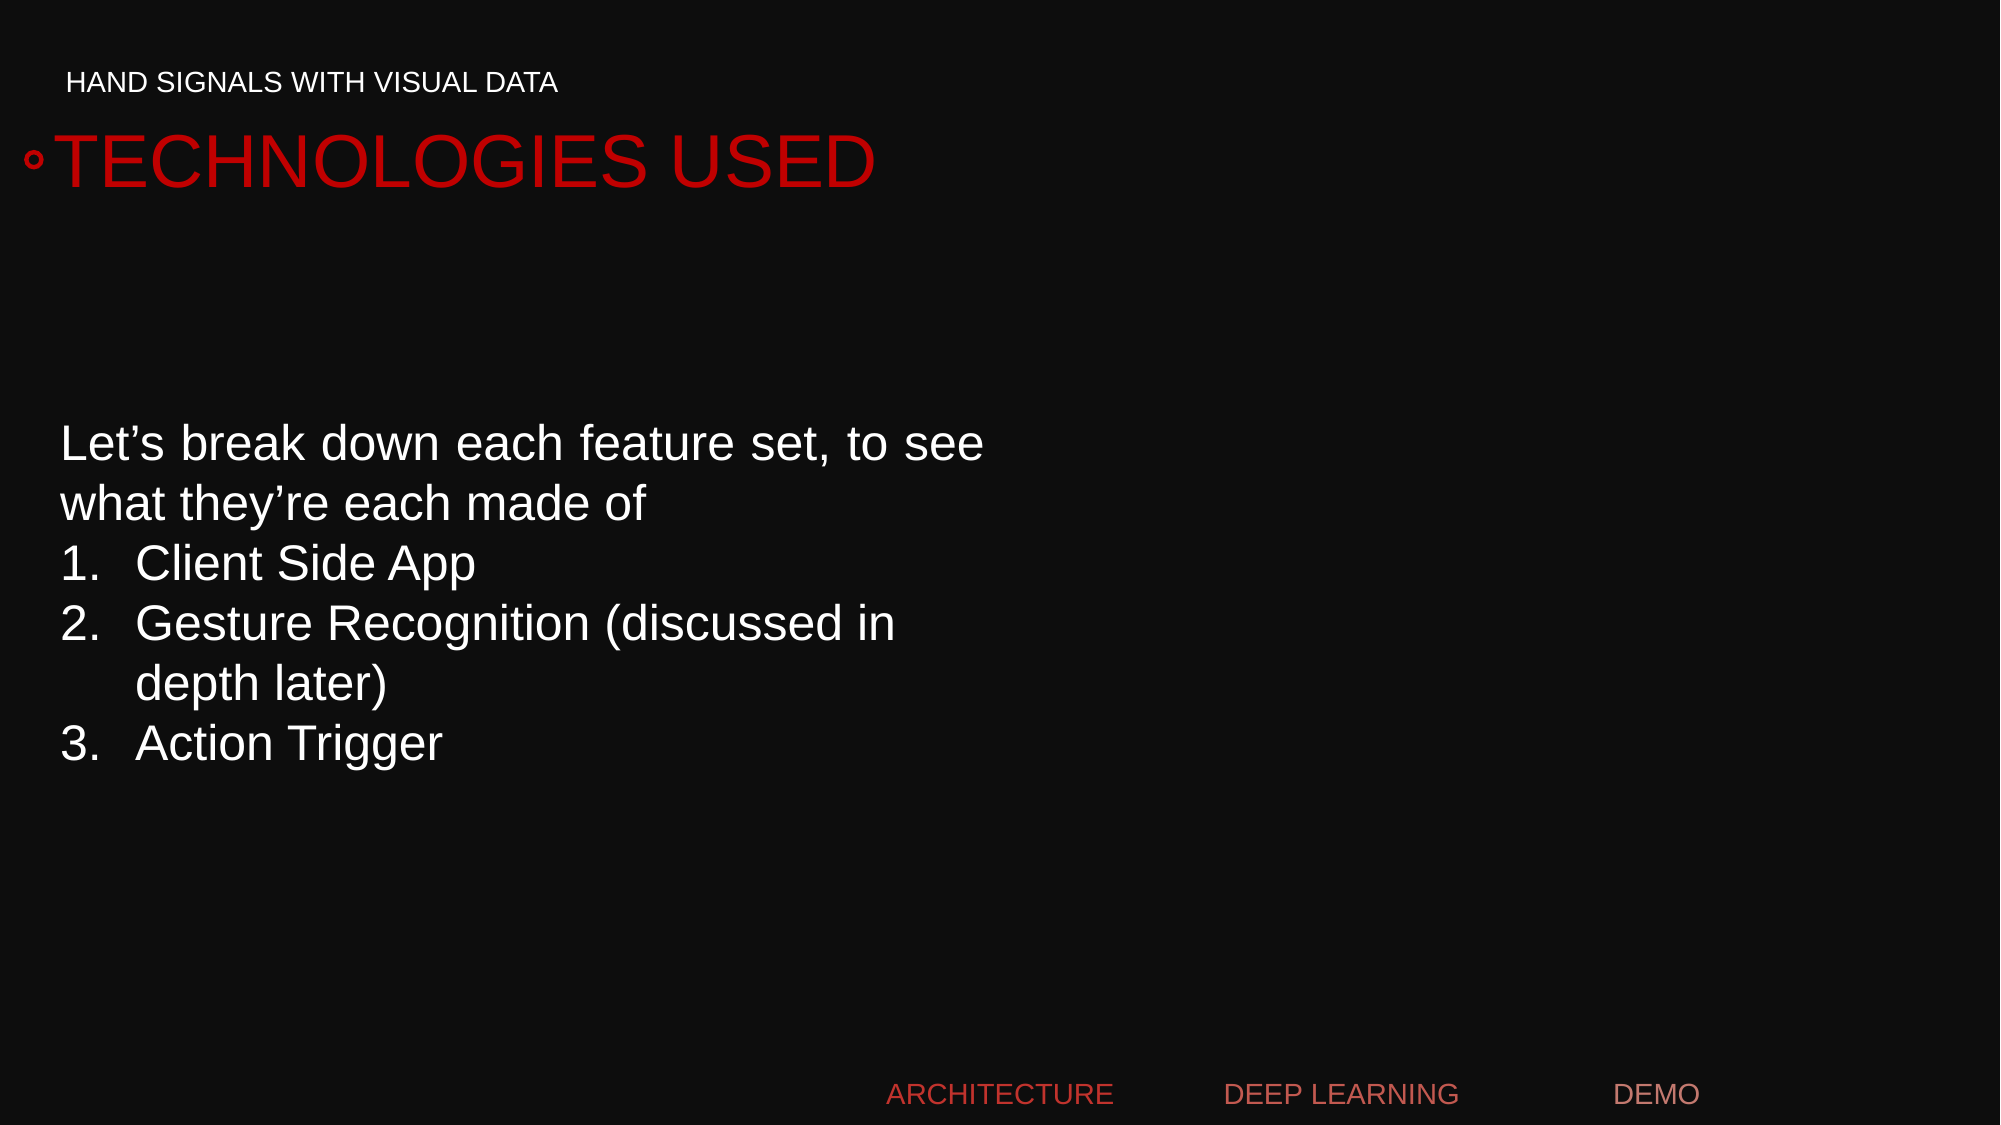

HAND SIGNALS WITH VISUAL DATA
TECHNOLOGIES USED

Let’s break down each feature set, to see what they’re each made of
Client Side App
Gesture Recognition (discussed in depth later)
Action Trigger
DEMO
ARCHITECTURE
DEEP LEARNING